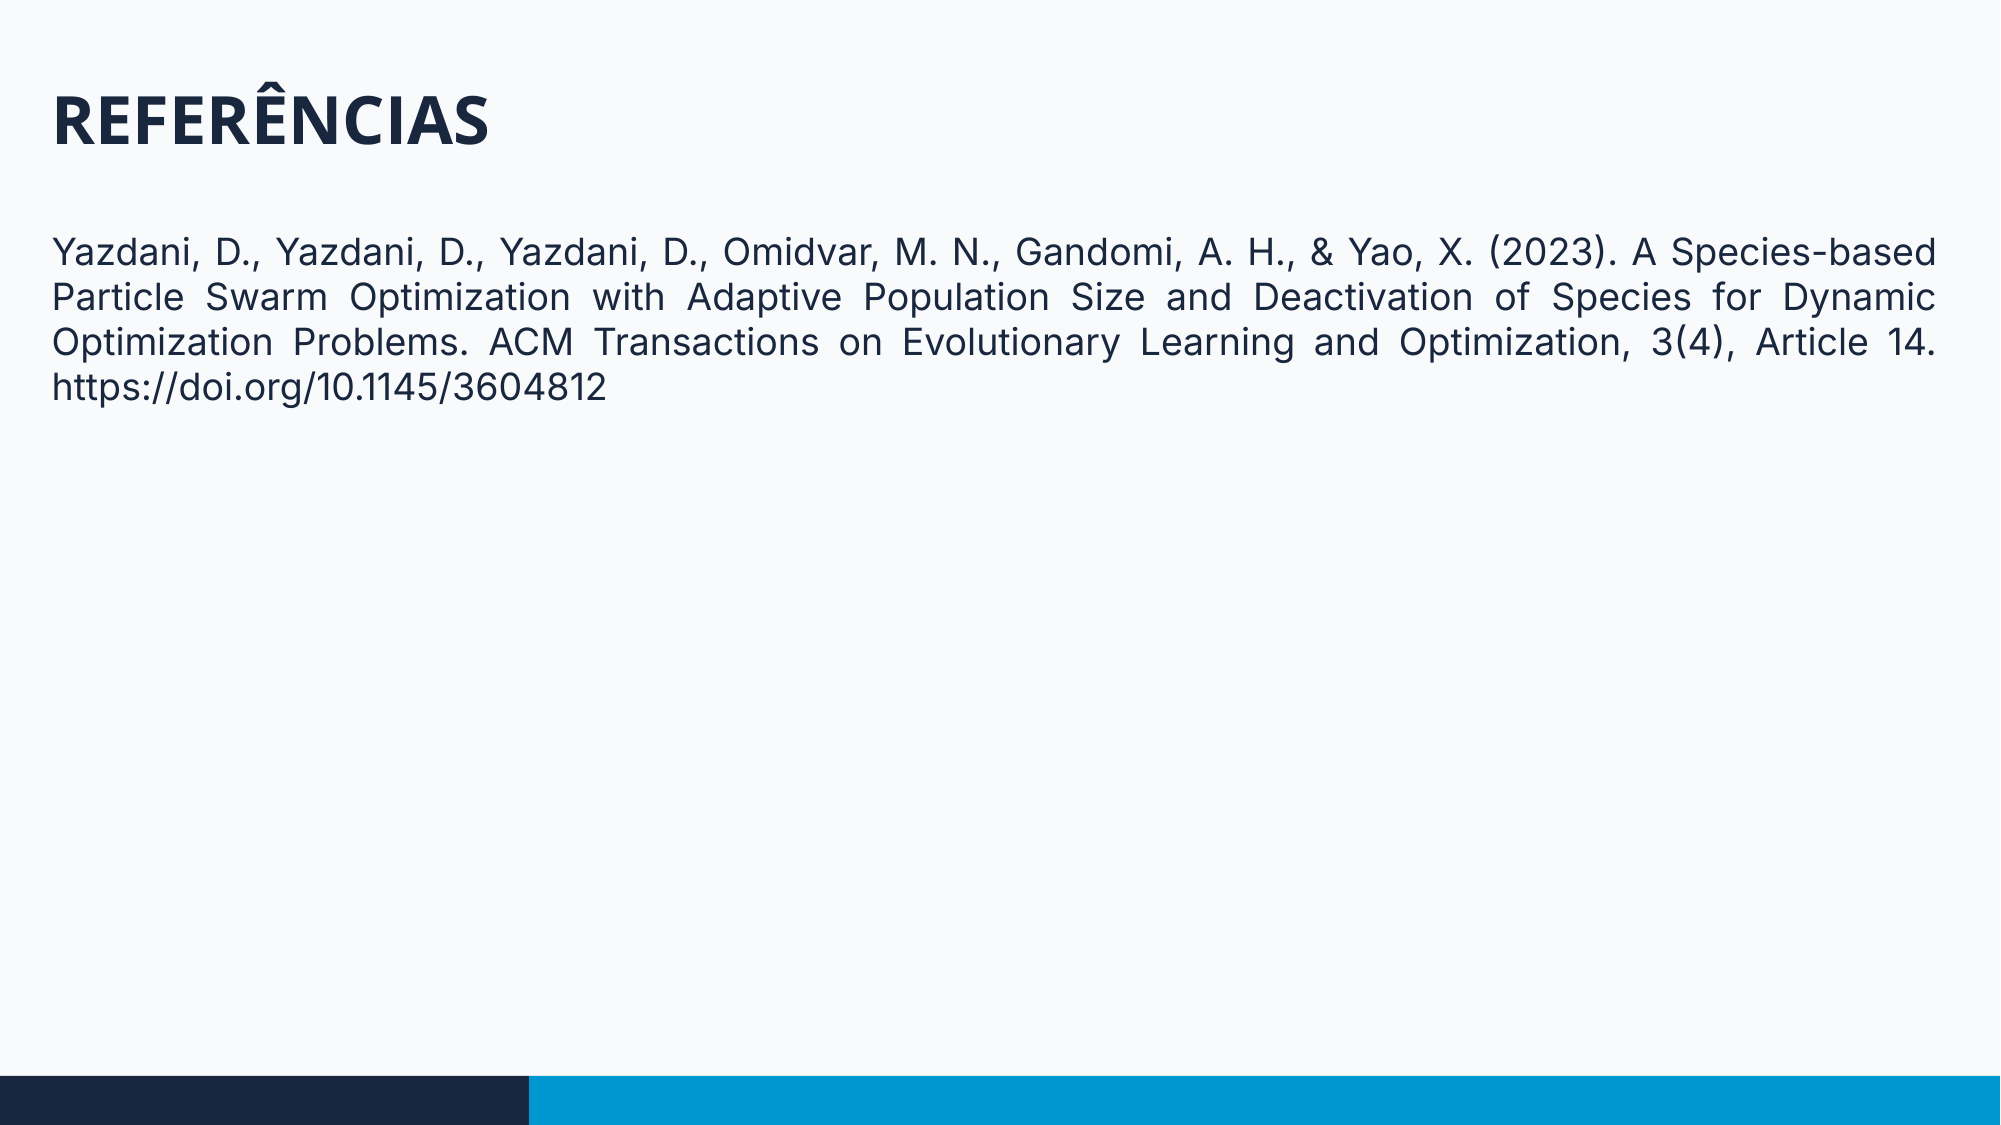

REFERÊNCIAS
Yazdani, D., Yazdani, D., Yazdani, D., Omidvar, M. N., Gandomi, A. H., & Yao, X. (2023). A Species-based Particle Swarm Optimization with Adaptive Population Size and Deactivation of Species for Dynamic Optimization Problems. ACM Transactions on Evolutionary Learning and Optimization, 3(4), Article 14. https://doi.org/10.1145/3604812